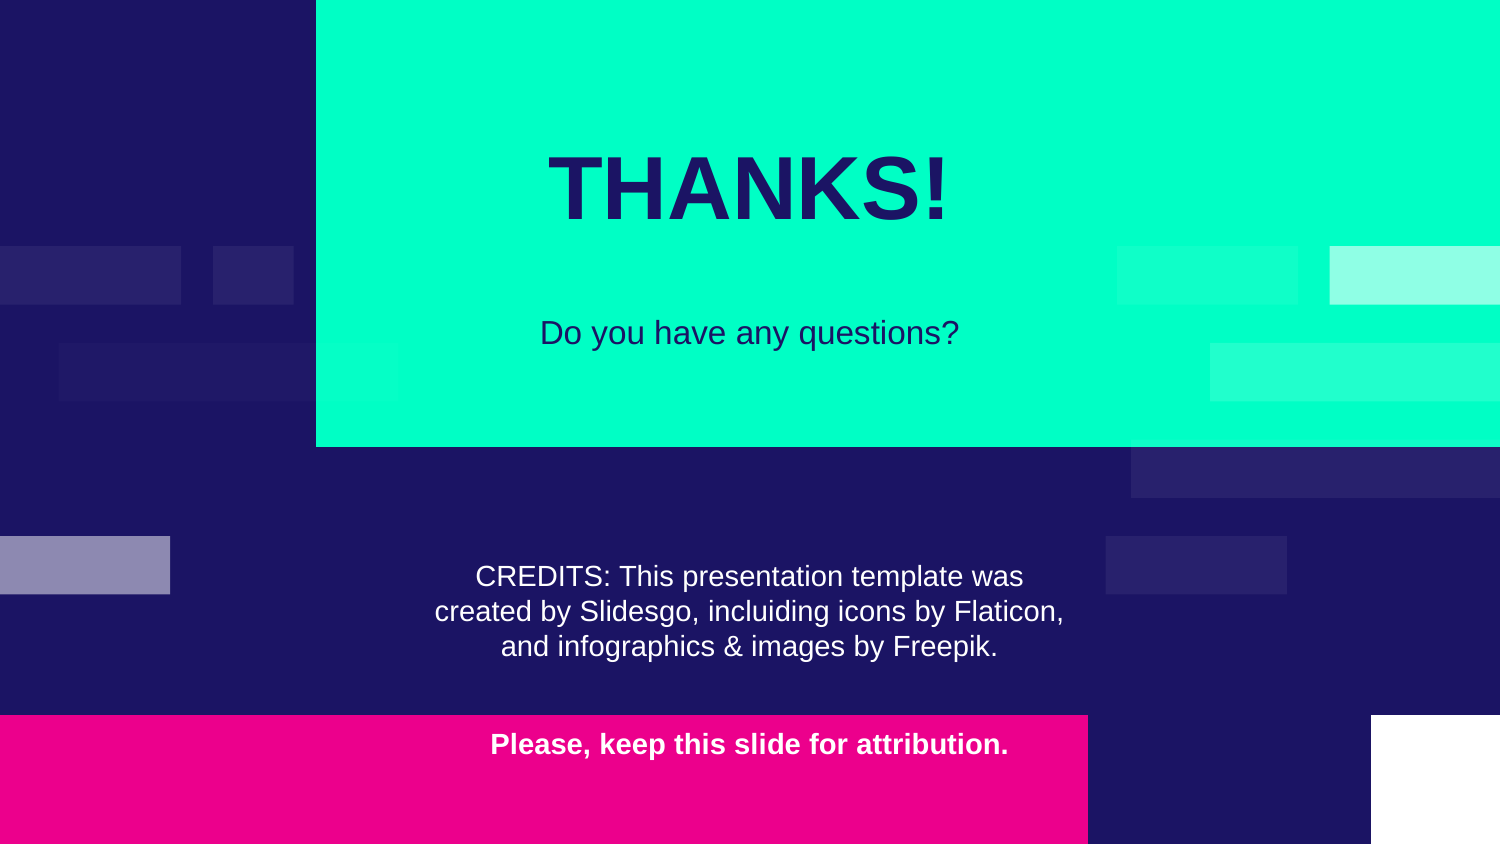

# THANKS!
Do you have any questions?

Please, keep this slide for attribution.